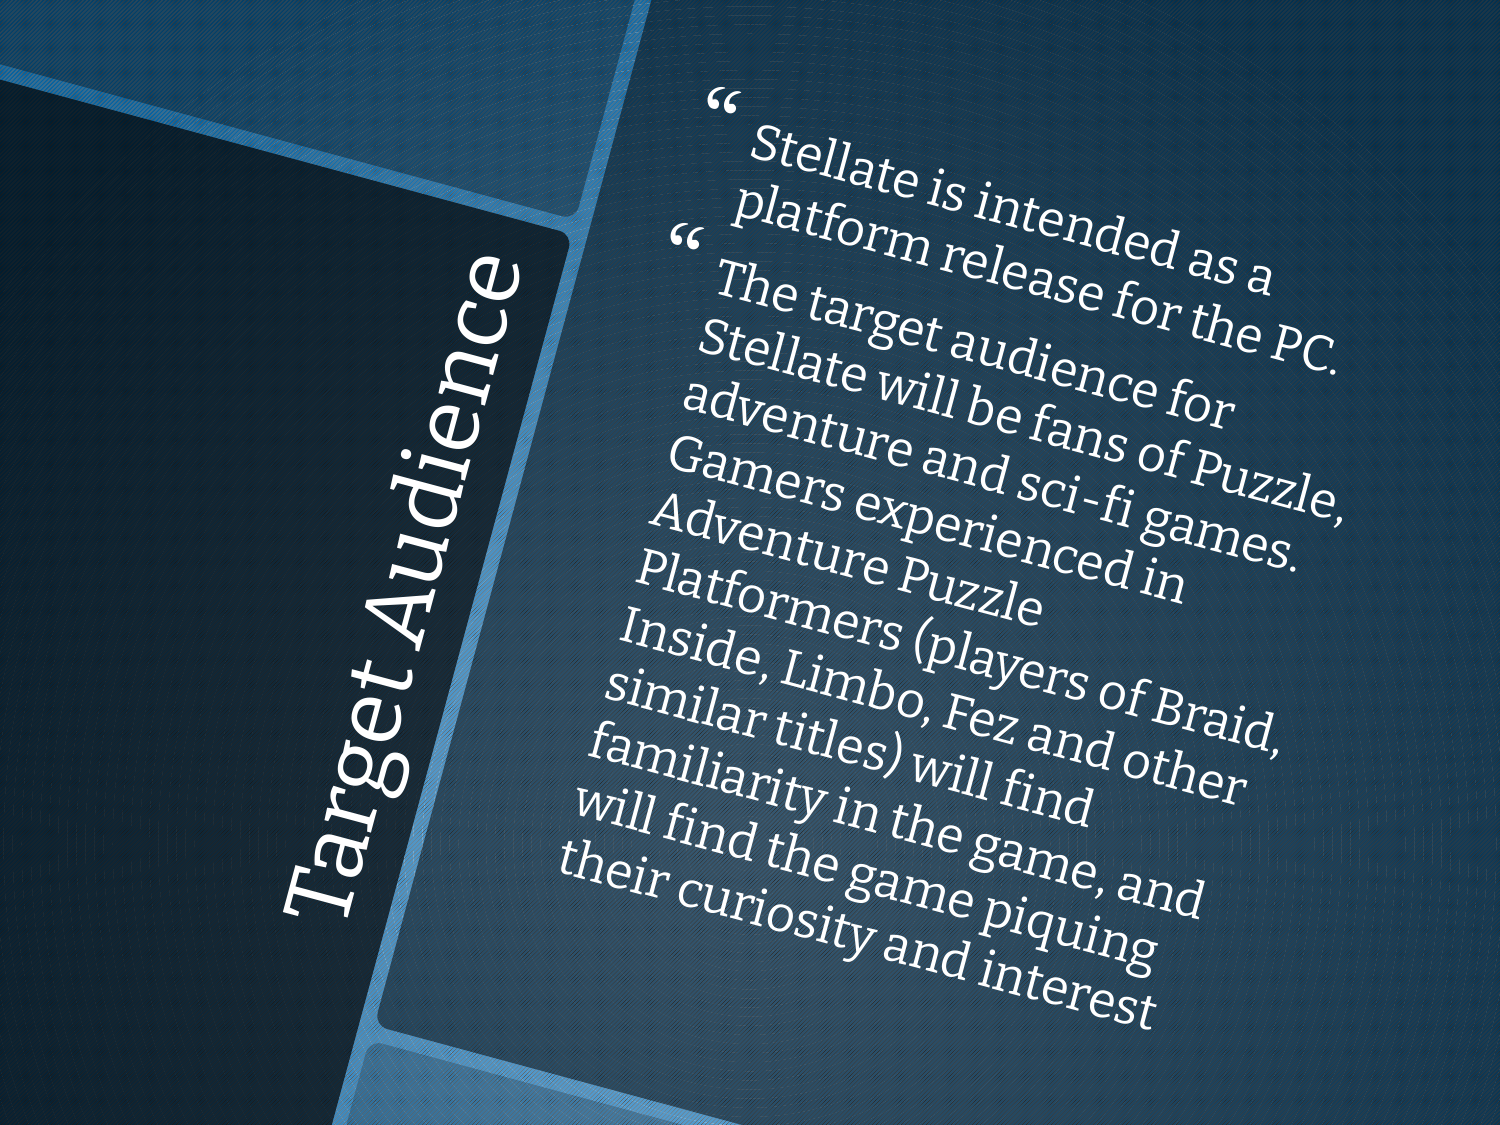

Stellate is intended as a platform release for the PC.
The target audience for Stellate will be fans of Puzzle, adventure and sci-fi games. Gamers experienced in Adventure Puzzle Platformers (players of Braid, Inside, Limbo, Fez and other similar titles) will find familiarity in the game, and will find the game piquing their curiosity and interest
# Target Audience